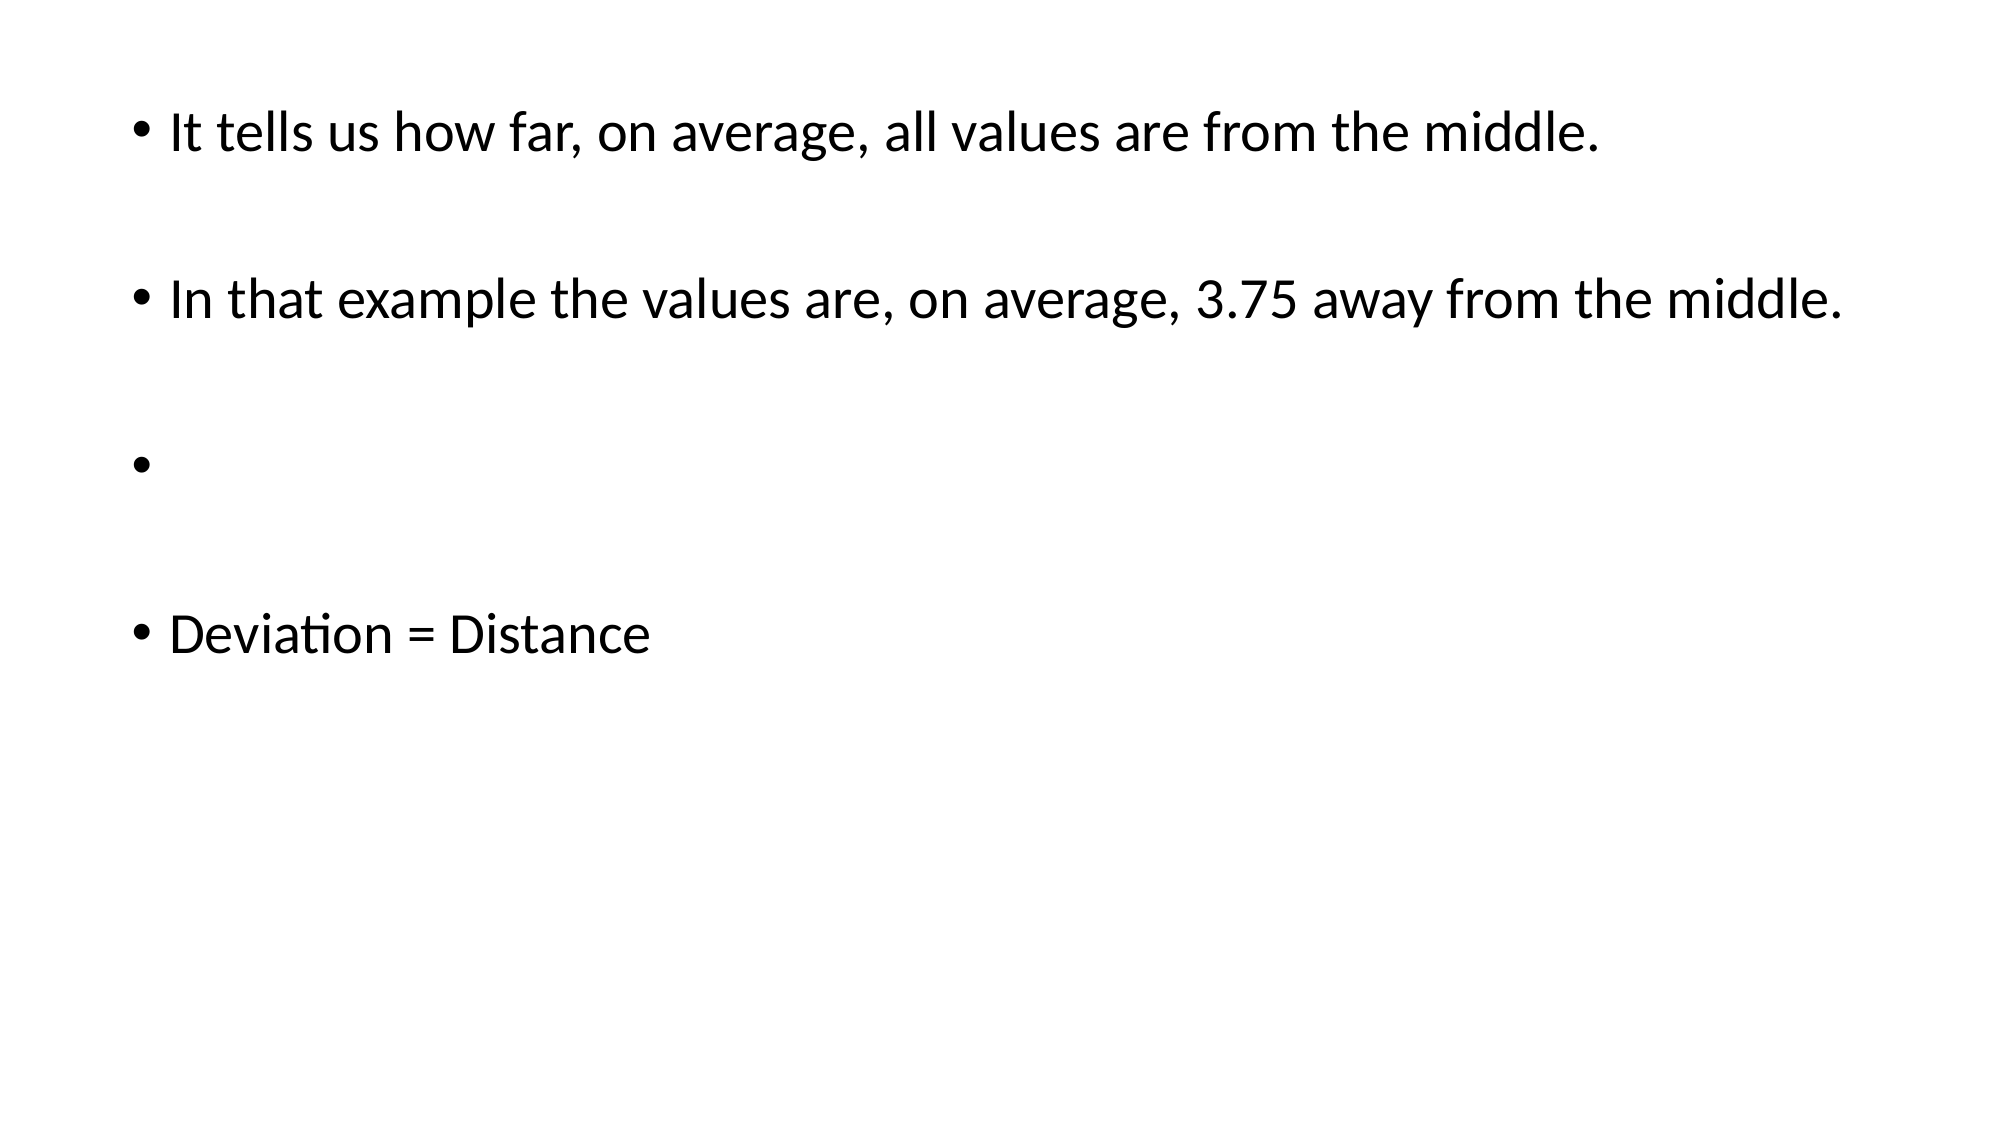

It tells us how far, on average, all values are from the middle.

In that example the values are, on average, 3.75 away from the middle.

Deviation = Distance